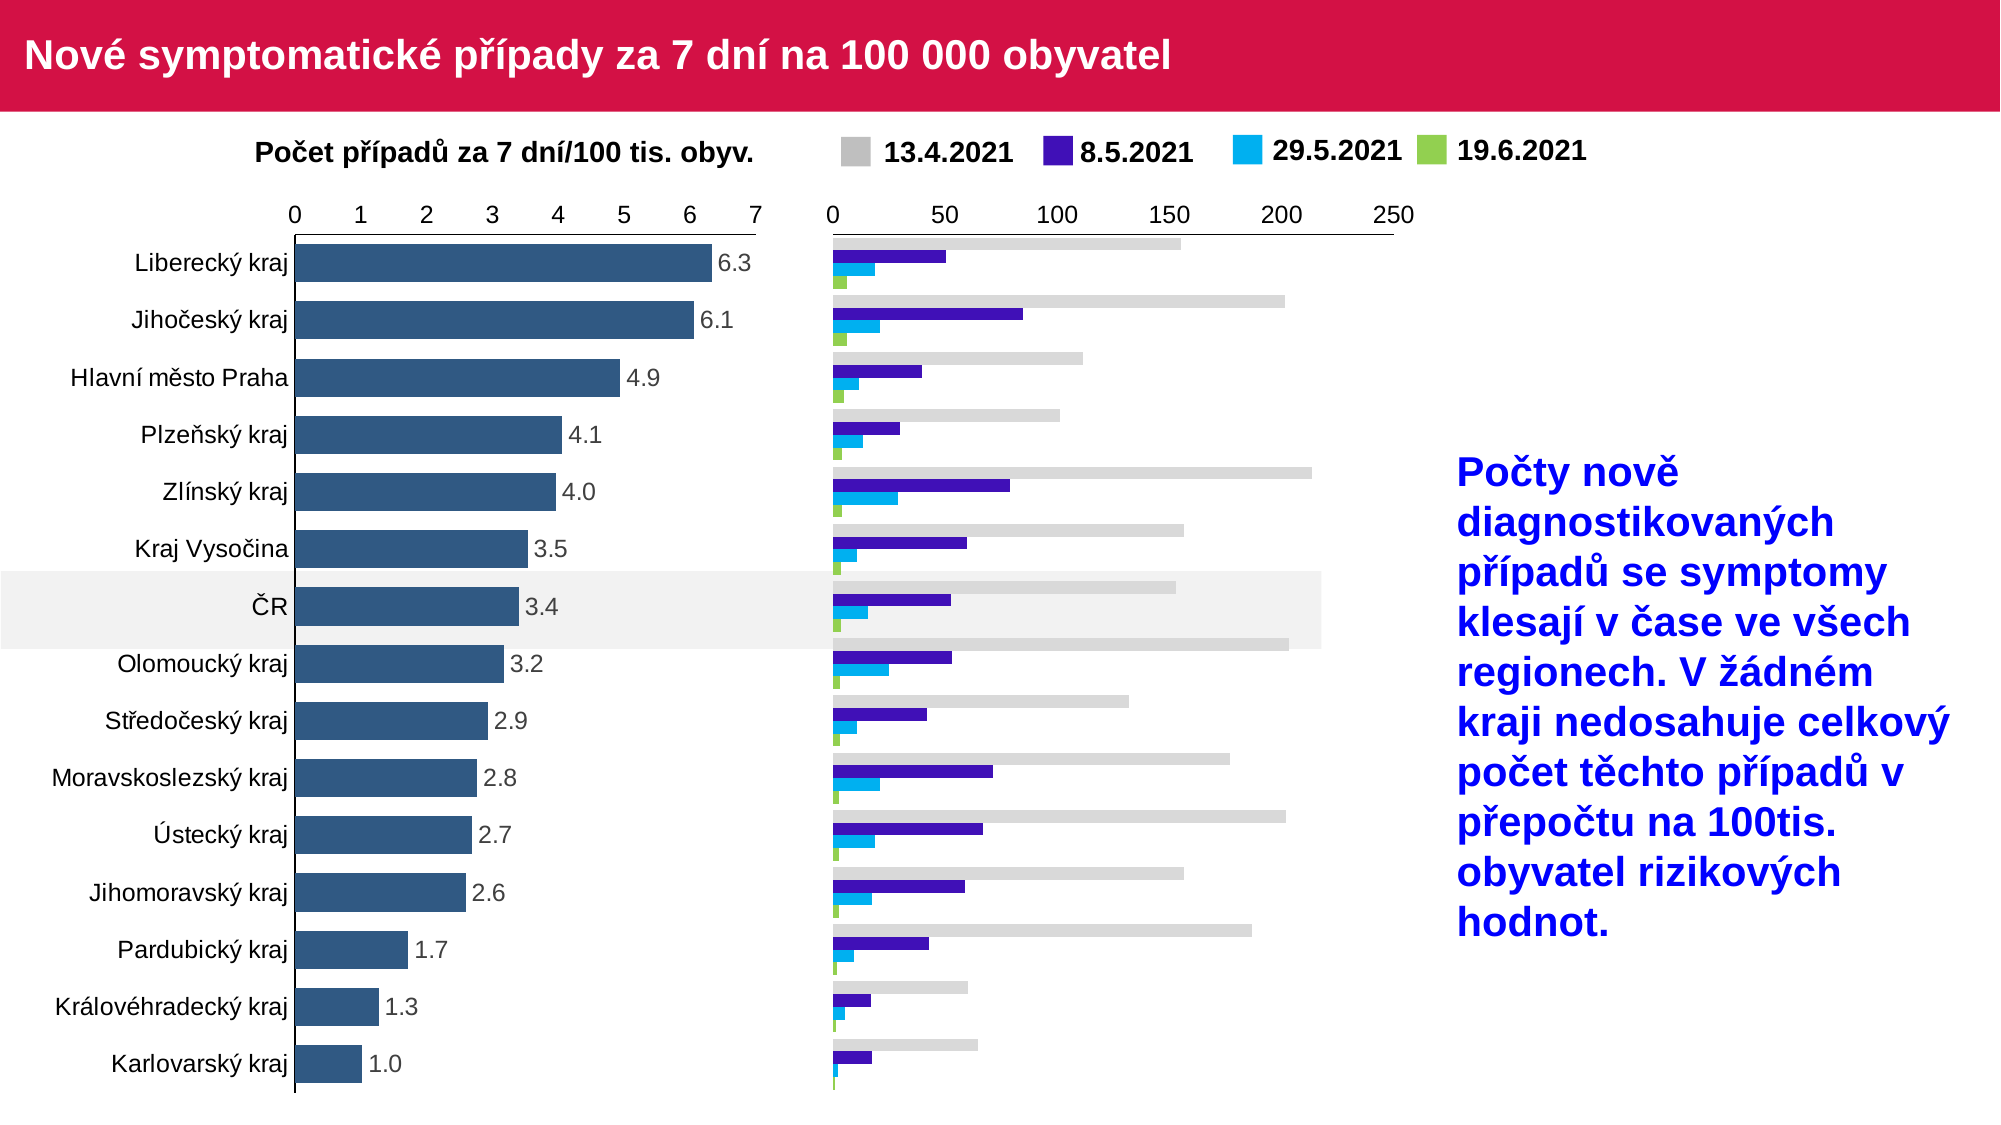

# Nové symptomatické případy za 7 dní na 100 000 obyvatel
29.5.2021
19.6.2021
Počet případů za 7 dní/100 tis. obyv.
8.5.2021
13.4.2021

### Chart

| Category | 5.6. |
|---|---|
| Liberecký kraj | 6.328027 |
| Jihočeský kraj | 6.060126 |
| Hlavní město Praha | 4.943509 |
| Plzeňský kraj | 4.060632 |
| Zlínský kraj | 3.964704 |
| Kraj Vysočina | 3.537374 |
| ČR | 3.401304 |
| Olomoucký kraj | 3.171975 |
| Středočeský kraj | 2.932767 |
| Moravskoslezský kraj | 2.766521 |
| Ústecký kraj | 2.692765 |
| Jihomoravský kraj | 2.593433 |
| Pardubický kraj | 1.721315 |
| Královéhradecký kraj | 1.270872 |
| Karlovarský kraj | 1.022805 |

### Chart

| Category | 13.4. | 8.5. | Symptomatičtí pozitivní na 100 000 obyvatel za 7 dní | 5.6. |
|---|---|---|---|---|
| Liberecký kraj | 155.2627 | 50.17221 | 18.53208 | 6.328027 |
| Jihočeský kraj | 201.2273 | 84.53099 | 20.66658 | 6.060126 |
| Hlavní město Praha | 111.3788 | 39.54807 | 11.75956 | 4.943509 |
| Plzeňský kraj | 101.1774 | 29.60878 | 13.19705 | 4.060632 |
| Zlínský kraj | 213.5769 | 78.94932 | 28.95958 | 3.964704 |
| Kraj Vysočina | 156.234 | 59.74232 | 10.80864 | 3.537374 |
| ČR | 152.9466 | 52.53333 | 15.57685 | 3.401304 |
| Olomoucký kraj | 203.3236 | 53.13058 | 24.9 | 3.171975 |
| Středočeský kraj | 131.6884 | 41.91711 | 10.44351 | 2.932767 |
| Moravskoslezský kraj | 176.8897 | 71.0912 | 20.70699 | 2.766521 |
| Ústecký kraj | 202.0798 | 66.82954 | 18.84936 | 2.692765 |
| Jihomoravský kraj | 156.1916 | 58.64504 | 17.15012 | 2.593433 |
| Pardubický kraj | 186.8583 | 42.65037 | 9.180348 | 1.721315 |
| Královéhradecký kraj | 60.09408 | 17.06599 | 5.083487 | 1.270872 |
| Karlovarský kraj | 64.43672 | 17.38769 | 2.386545 | 1.022805 |
Počty nově diagnostikovaných případů se symptomy klesají v čase ve všech regionech. V žádném kraji nedosahuje celkový počet těchto případů v přepočtu na 100tis. obyvatel rizikových hodnot.